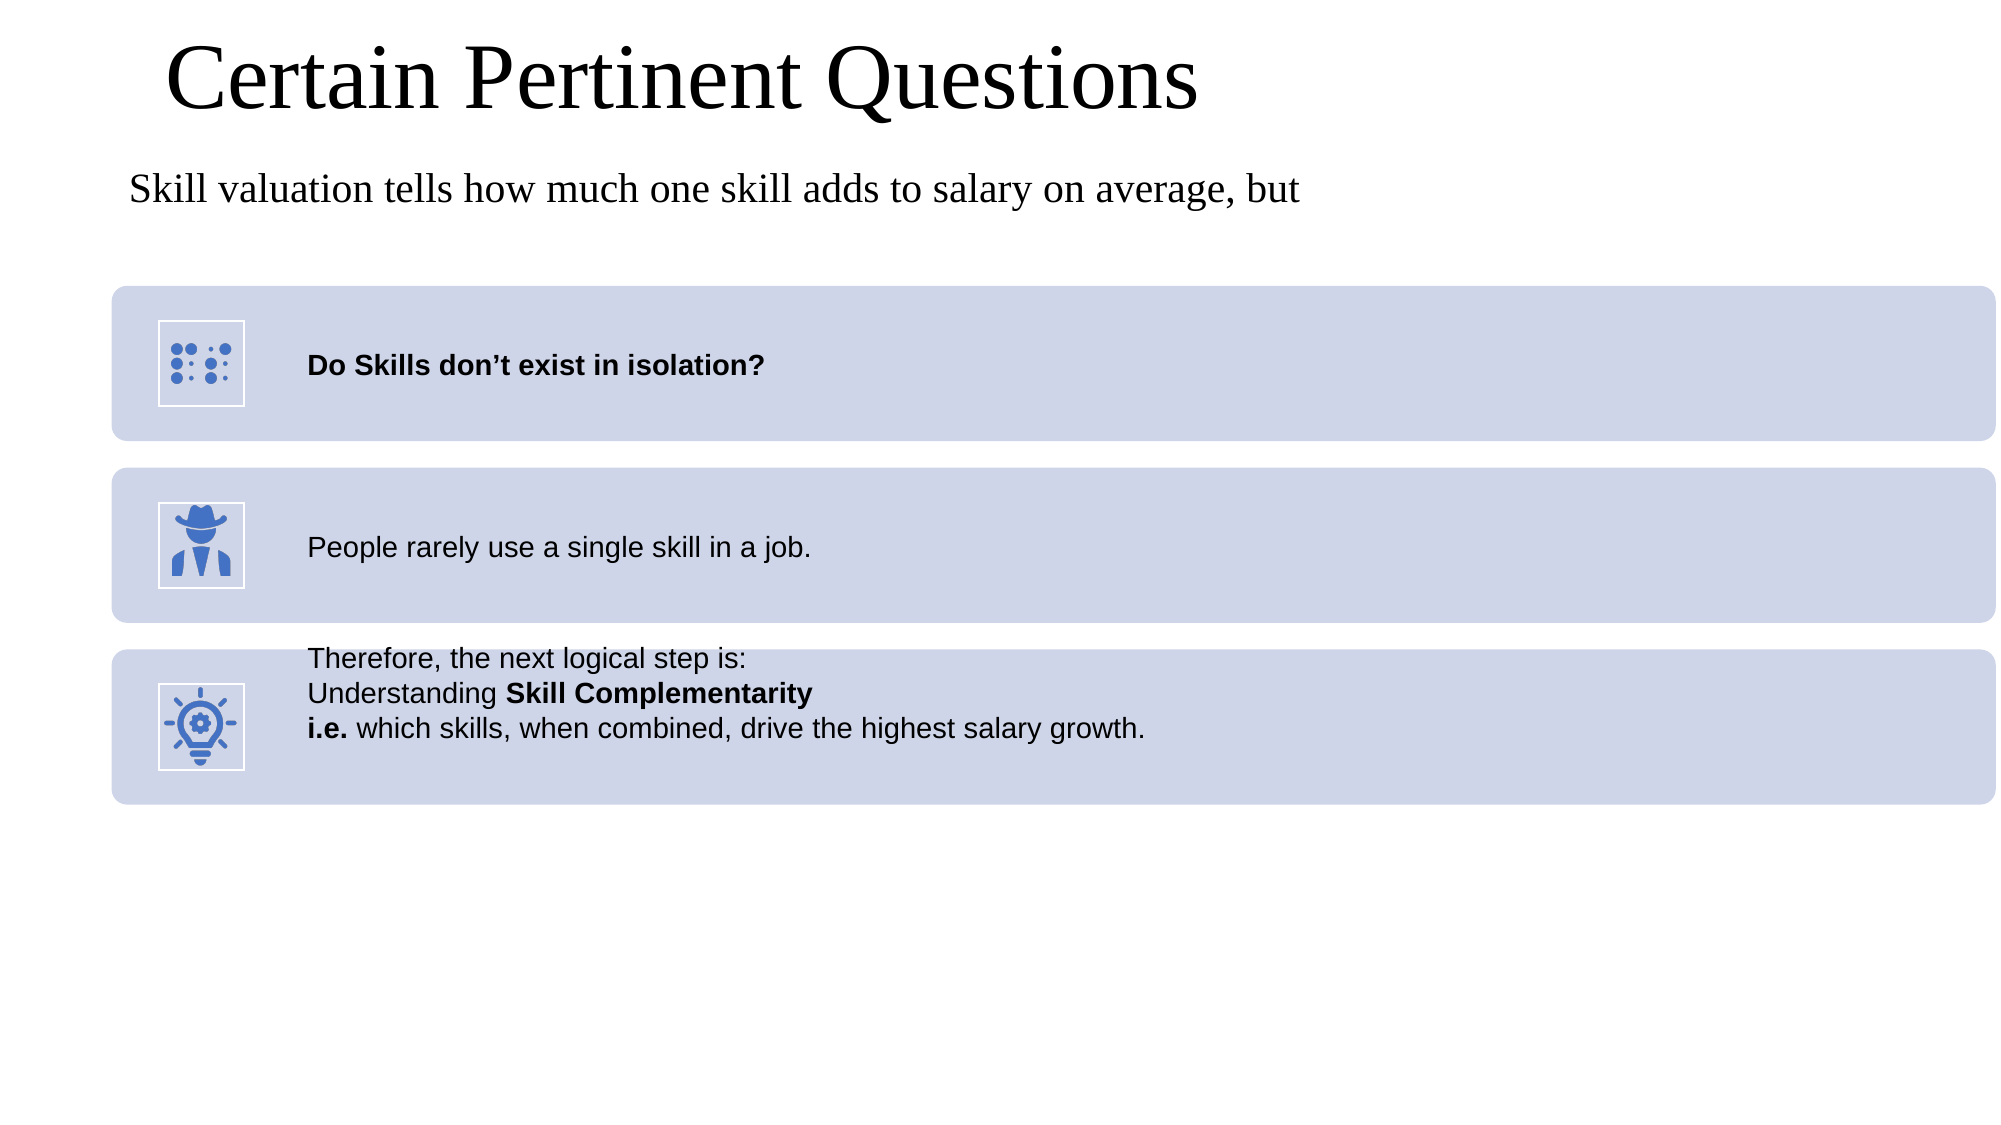

# Certain Pertinent Questions
Skill valuation tells how much one skill adds to salary on average, but
Do Skills don’t exist in isolation?
People rarely use a single skill in a job.
Therefore, the next logical step is:
Understanding Skill Complementarity
i.e. which skills, when combined, drive the highest salary growth.